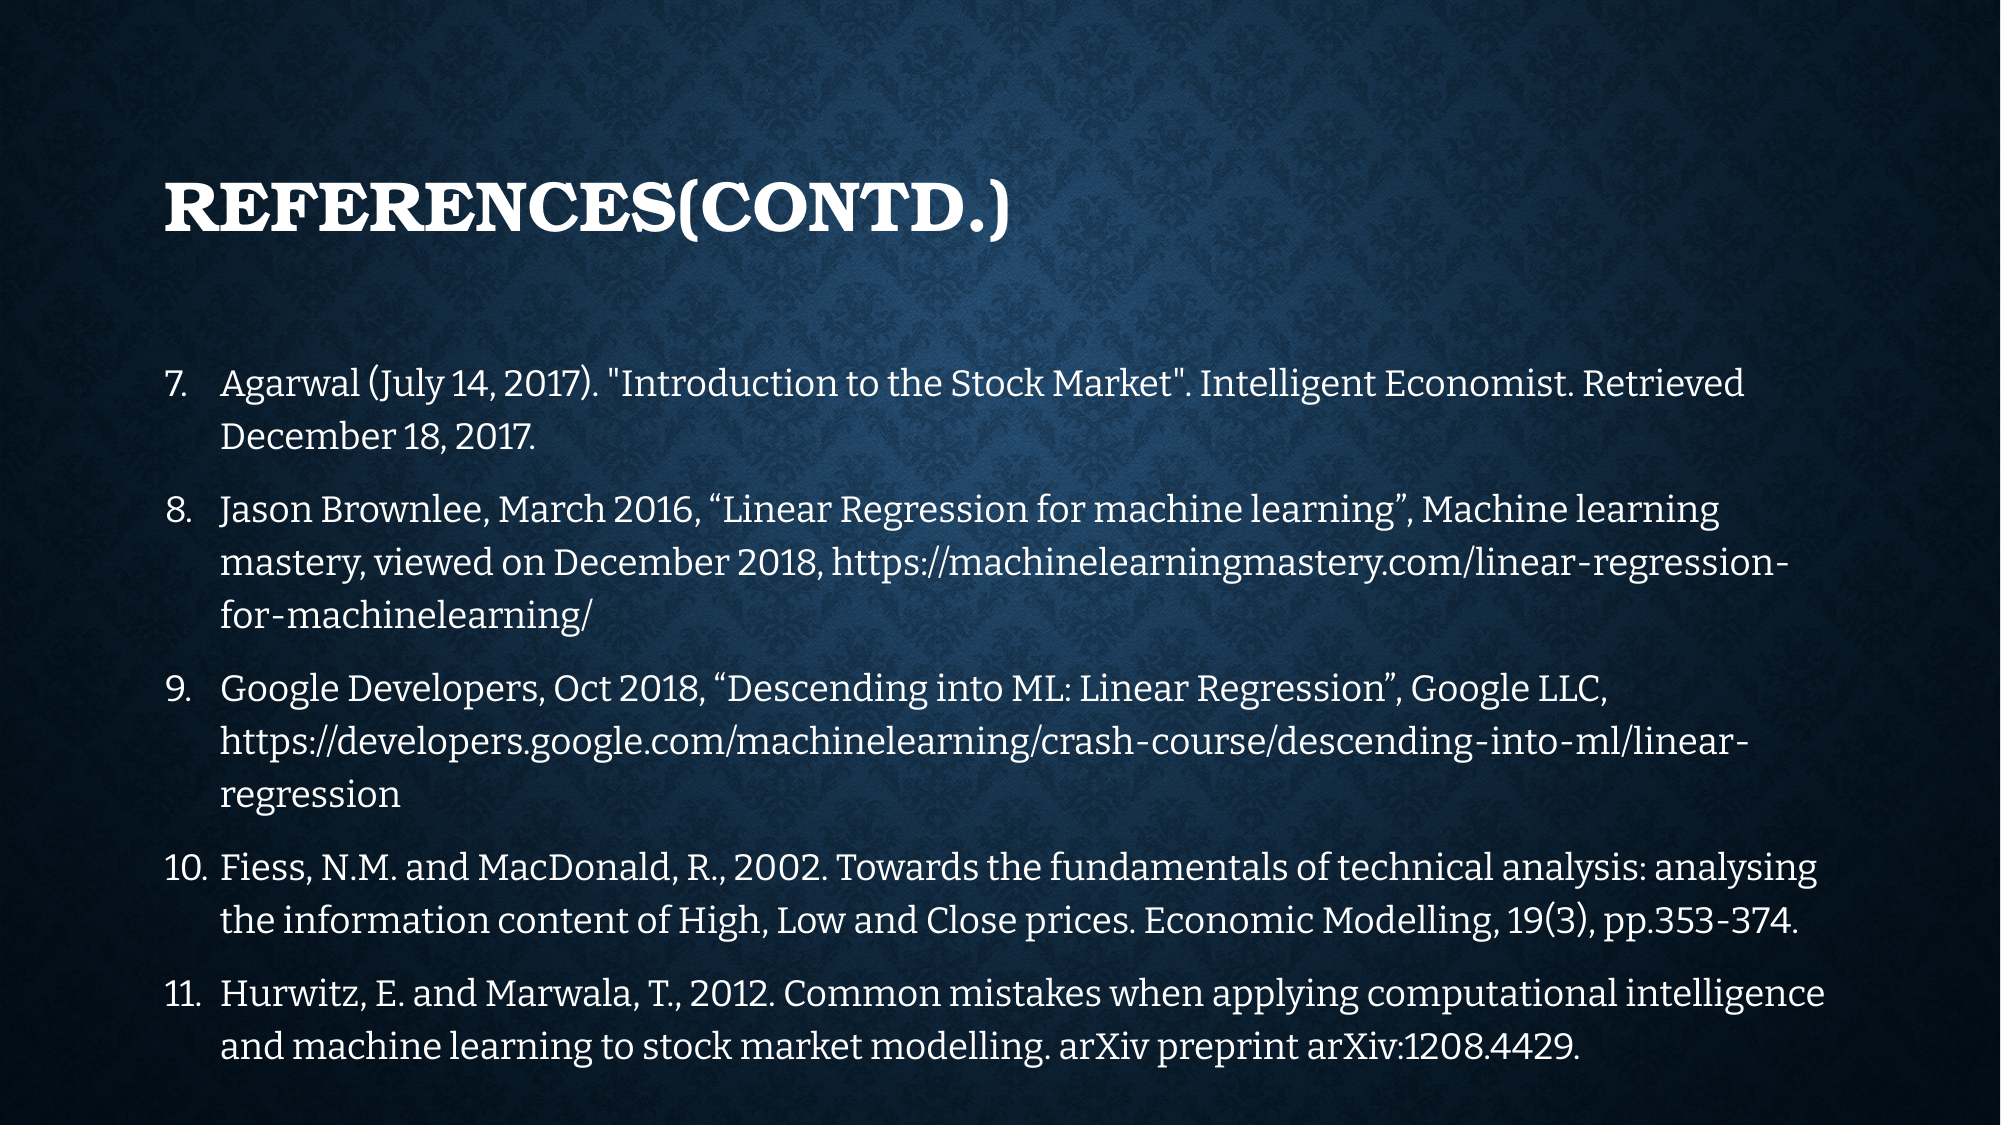

# REFERENCES(CONTD.)
Agarwal (July 14, 2017). "Introduction to the Stock Market". Intelligent Economist. Retrieved December 18, 2017.
Jason Brownlee, March 2016, “Linear Regression for machine learning”, Machine learning mastery, viewed on December 2018, https://machinelearningmastery.com/linear-regression-for-machinelearning/
Google Developers, Oct 2018, “Descending into ML: Linear Regression”, Google LLC, https://developers.google.com/machinelearning/crash-course/descending-into-ml/linear-regression
Fiess, N.M. and MacDonald, R., 2002. Towards the fundamentals of technical analysis: analysing the information content of High, Low and Close prices. Economic Modelling, 19(3), pp.353-374.
Hurwitz, E. and Marwala, T., 2012. Common mistakes when applying computational intelligence and machine learning to stock market modelling. arXiv preprint arXiv:1208.4429.